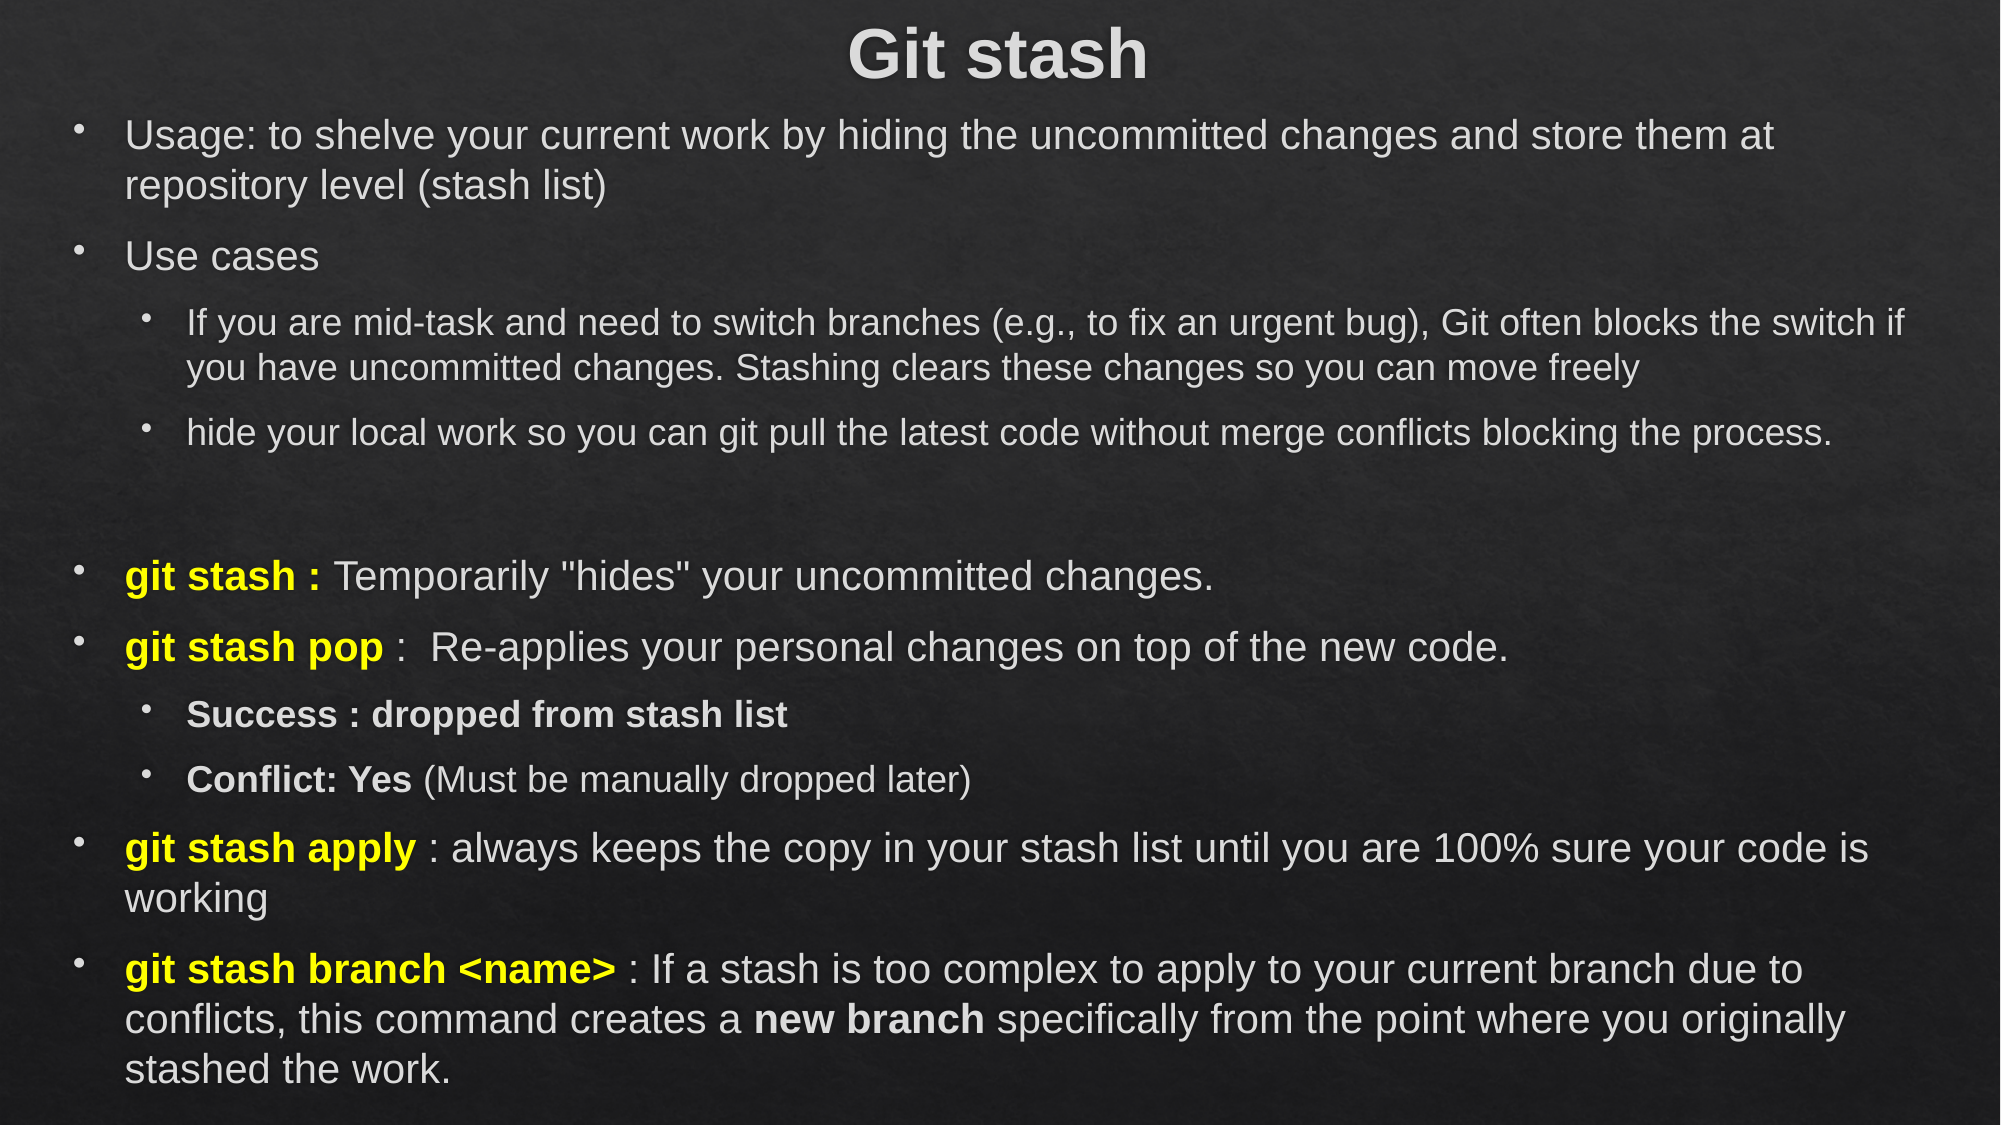

# Git stash
Usage: to shelve your current work by hiding the uncommitted changes and store them at repository level (stash list)
Use cases
If you are mid-task and need to switch branches (e.g., to fix an urgent bug), Git often blocks the switch if you have uncommitted changes. Stashing clears these changes so you can move freely
hide your local work so you can git pull the latest code without merge conflicts blocking the process.

git stash : Temporarily "hides" your uncommitted changes.
git stash pop :  Re-applies your personal changes on top of the new code.
Success : dropped from stash list
Conflict: Yes (Must be manually dropped later)
git stash apply : always keeps the copy in your stash list until you are 100% sure your code is working
git stash branch <name> : If a stash is too complex to apply to your current branch due to conflicts, this command creates a new branch specifically from the point where you originally stashed the work.